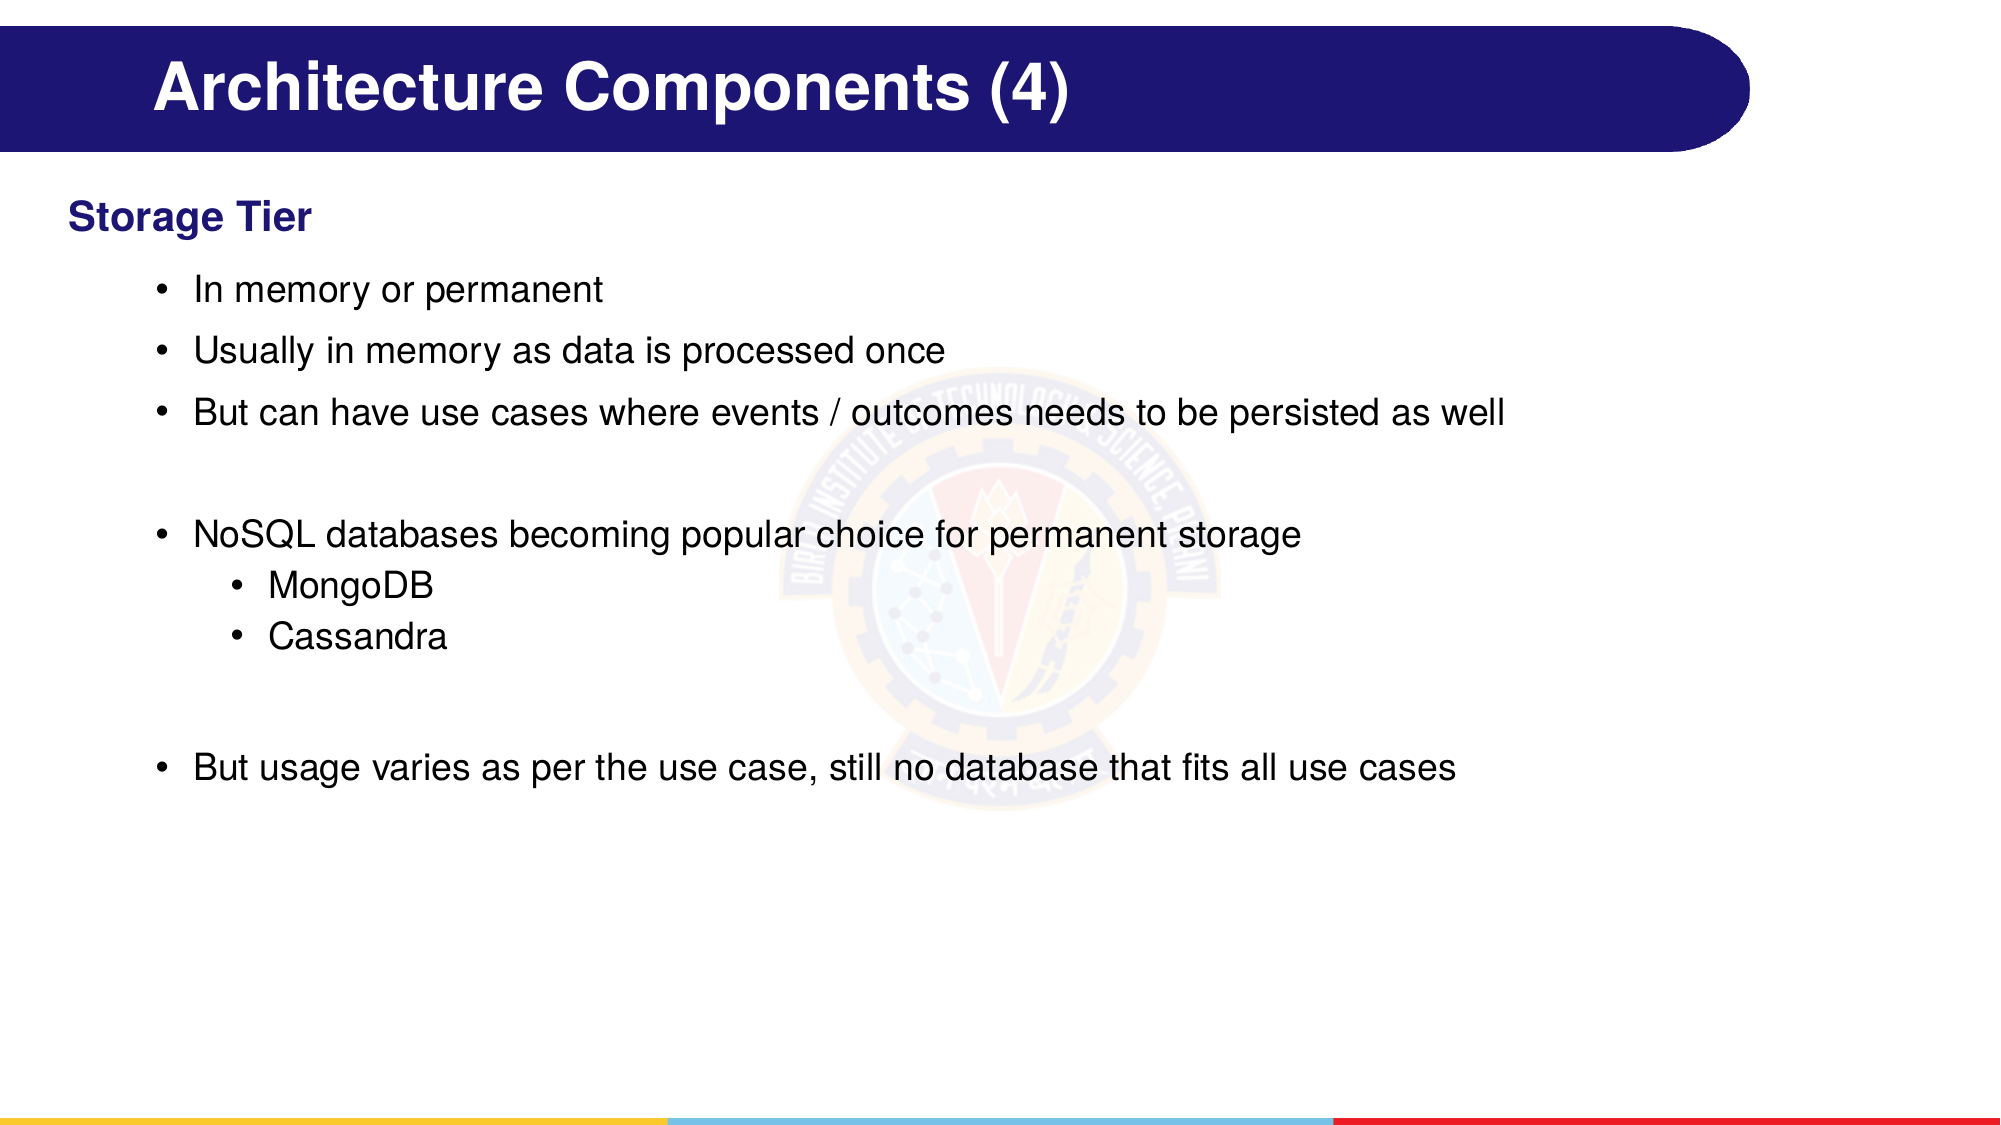

# Architecture Components (4)
Storage Tier
In memory or permanent
Usually in memory as data is processed once
But can have use cases where events / outcomes needs to be persisted as well

NoSQL databases becoming popular choice for permanent storage
MongoDB
Cassandra

But usage varies as per the use case, still no database that fits all use cases